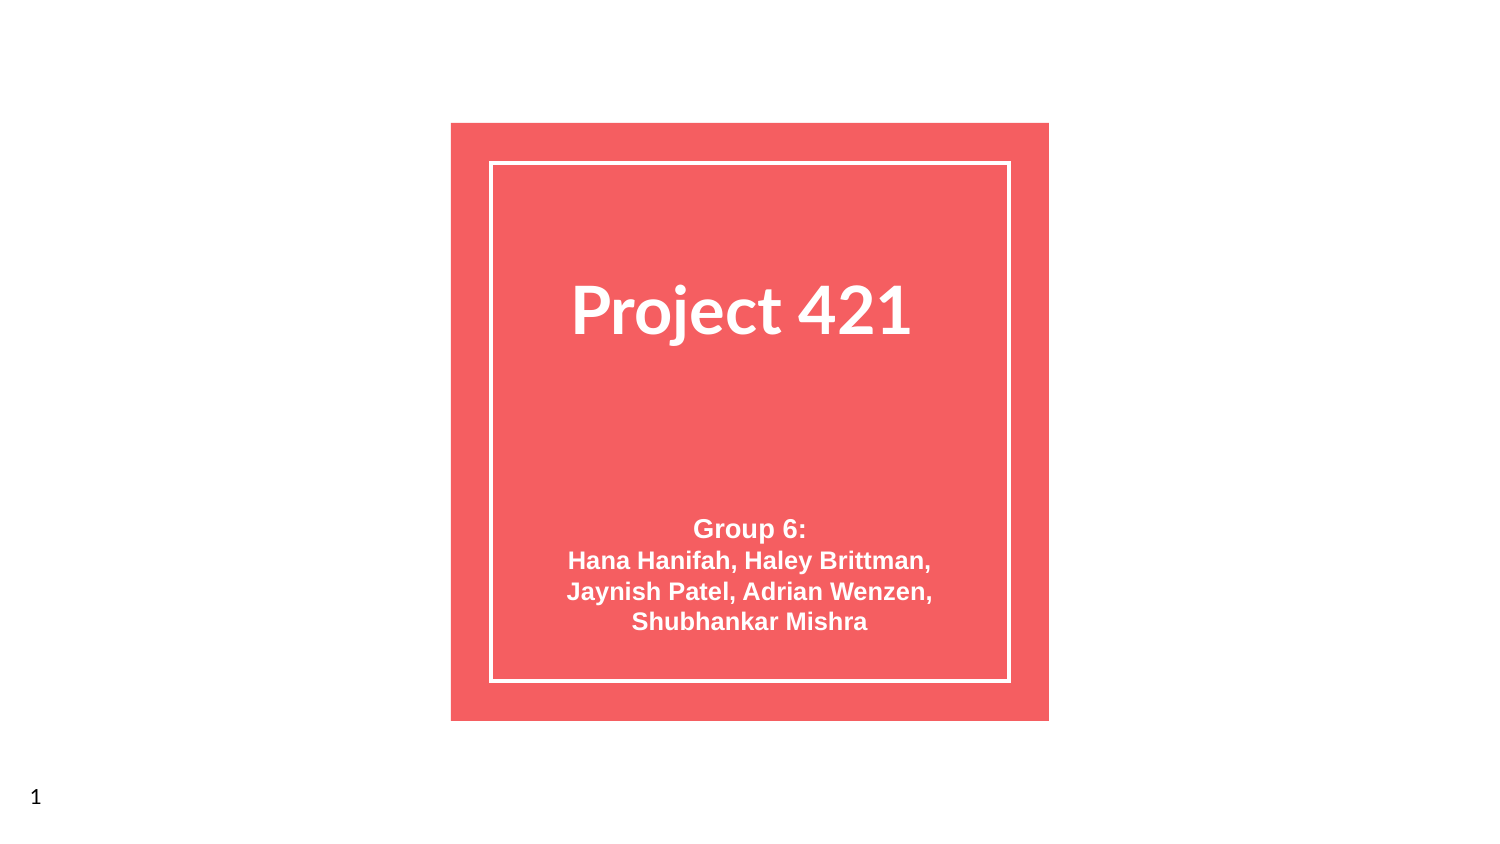

# Project 421
Group 6:
Hana Hanifah, Haley Brittman, Jaynish Patel, Adrian Wenzen, Shubhankar Mishra
1